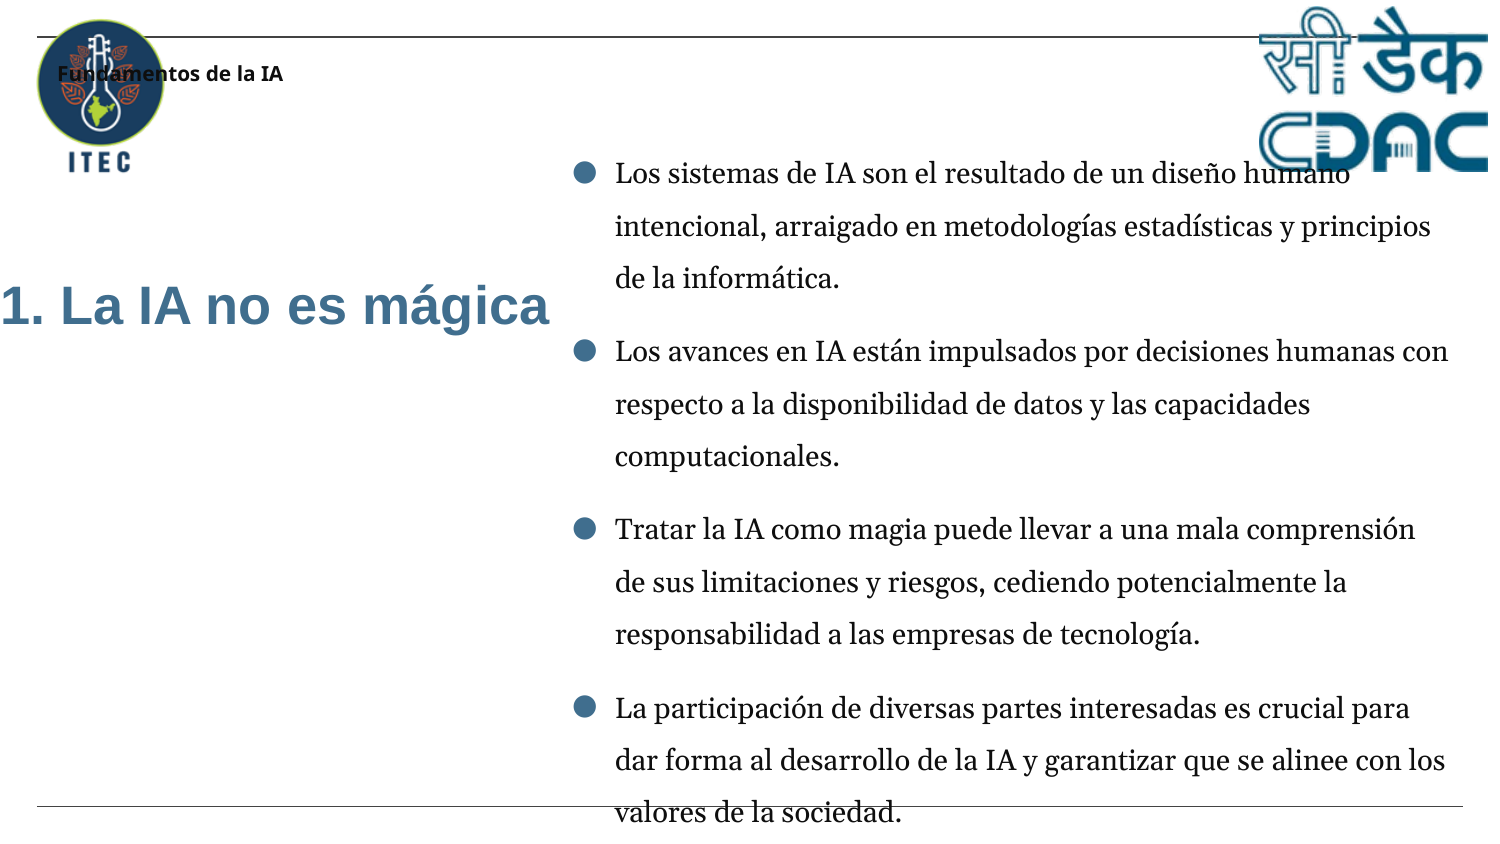

Fundamentos de la IA
Los sistemas de IA son el resultado de un diseño humano intencional, arraigado en metodologías estadísticas y principios de la informática.
Los avances en IA están impulsados por decisiones humanas con respecto a la disponibilidad de datos y las capacidades computacionales.
Tratar la IA como magia puede llevar a una mala comprensión de sus limitaciones y riesgos, cediendo potencialmente la responsabilidad a las empresas de tecnología.
La participación de diversas partes interesadas es crucial para dar forma al desarrollo de la IA y garantizar que se alinee con los valores de la sociedad.
# 1. La IA no es mágica